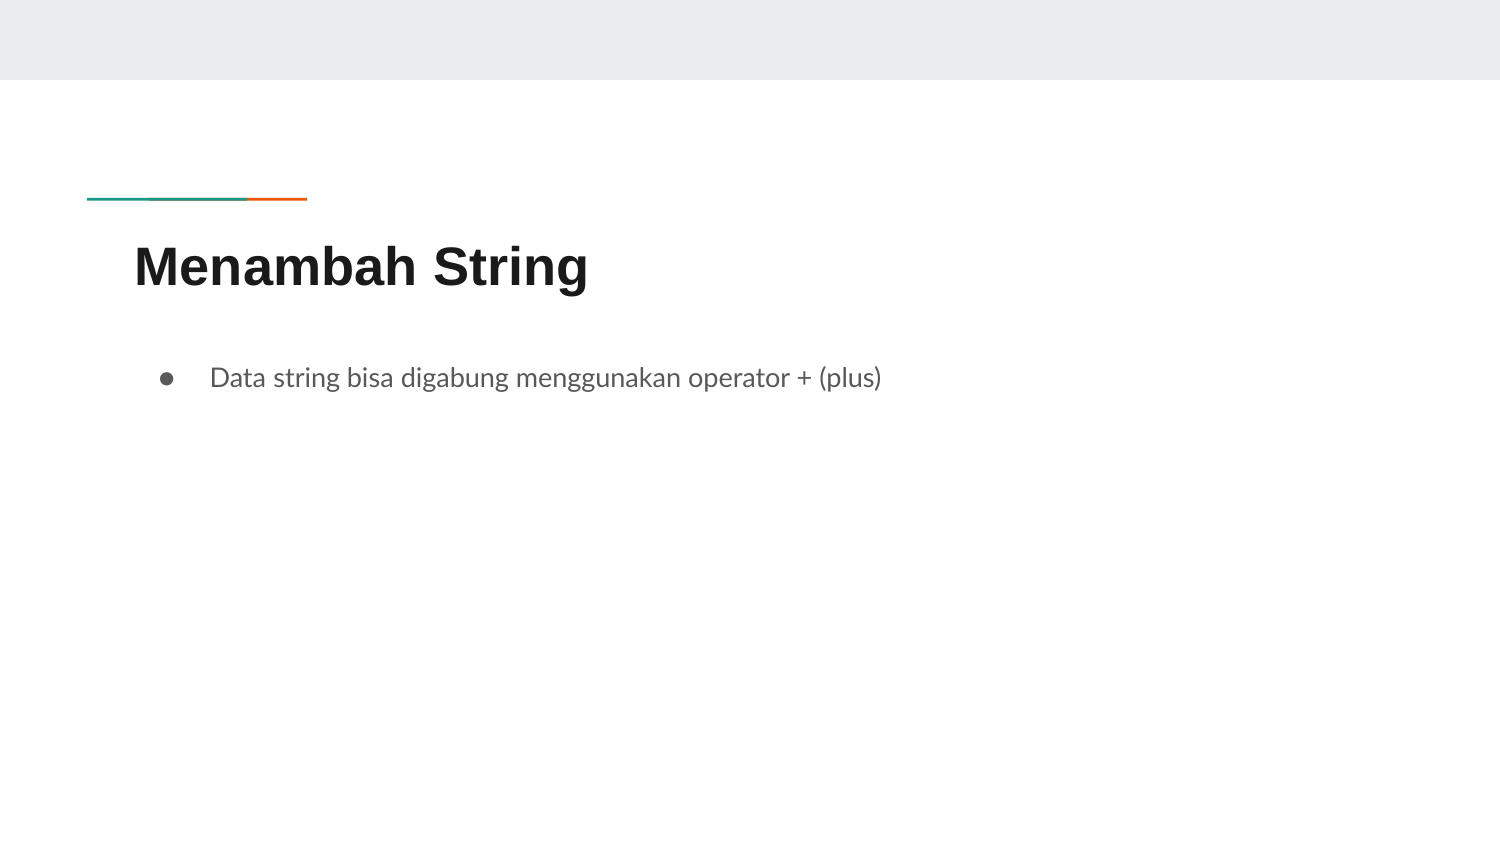

# Menambah String
Data string bisa digabung menggunakan operator + (plus)